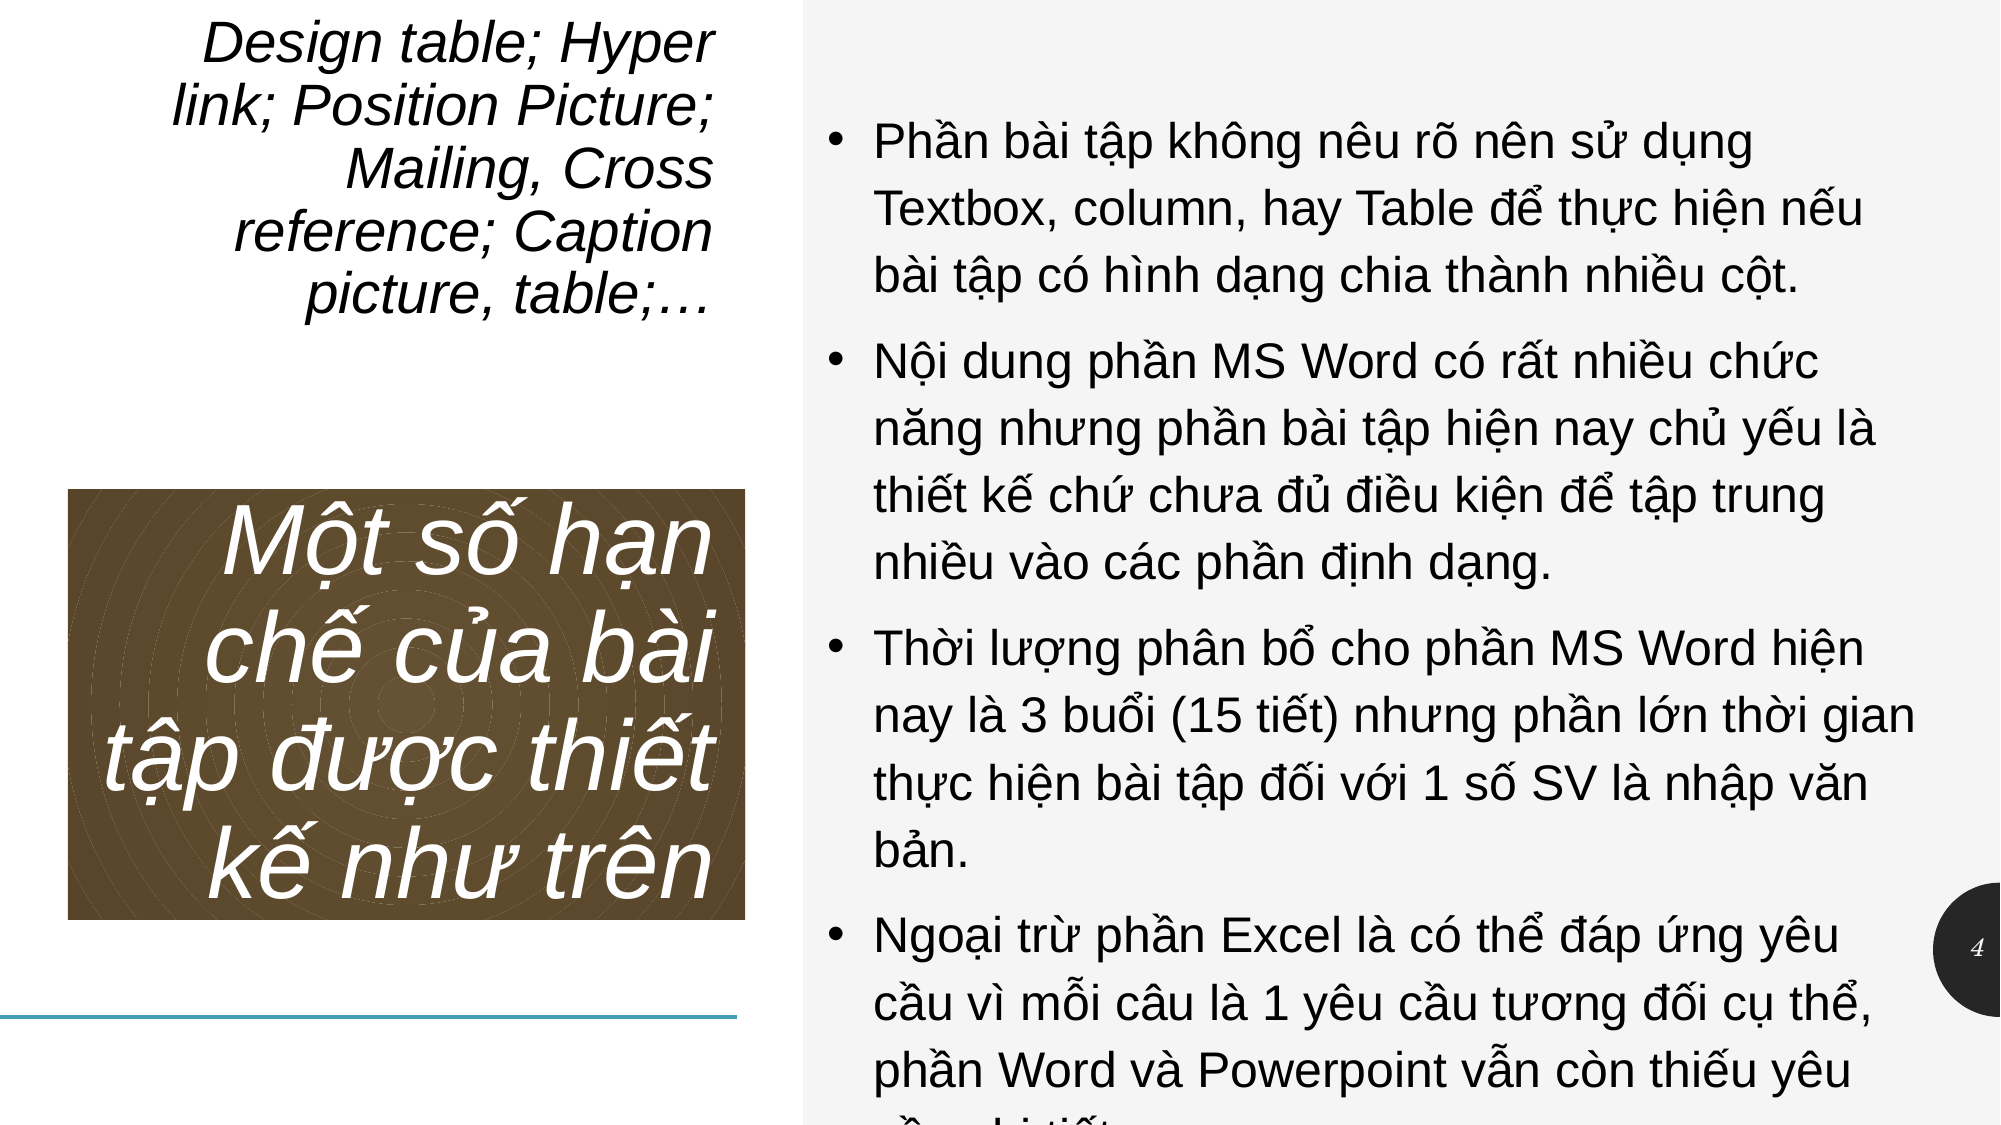

# Design table; Hyper link; Position Picture; Mailing, Cross reference; Caption picture, table;…
Phần bài tập không nêu rõ nên sử dụng Textbox, column, hay Table để thực hiện nếu bài tập có hình dạng chia thành nhiều cột.
Nội dung phần MS Word có rất nhiều chức năng nhưng phần bài tập hiện nay chủ yếu là thiết kế chứ chưa đủ điều kiện để tập trung nhiều vào các phần định dạng.
Thời lượng phân bổ cho phần MS Word hiện nay là 3 buổi (15 tiết) nhưng phần lớn thời gian thực hiện bài tập đối với 1 số SV là nhập văn bản.
Ngoại trừ phần Excel là có thể đáp ứng yêu cầu vì mỗi câu là 1 yêu cầu tương đối cụ thể, phần Word và Powerpoint vẫn còn thiếu yêu cầu chi tiết.
Một số hạn chế của bài tập được thiết kế như trên
4